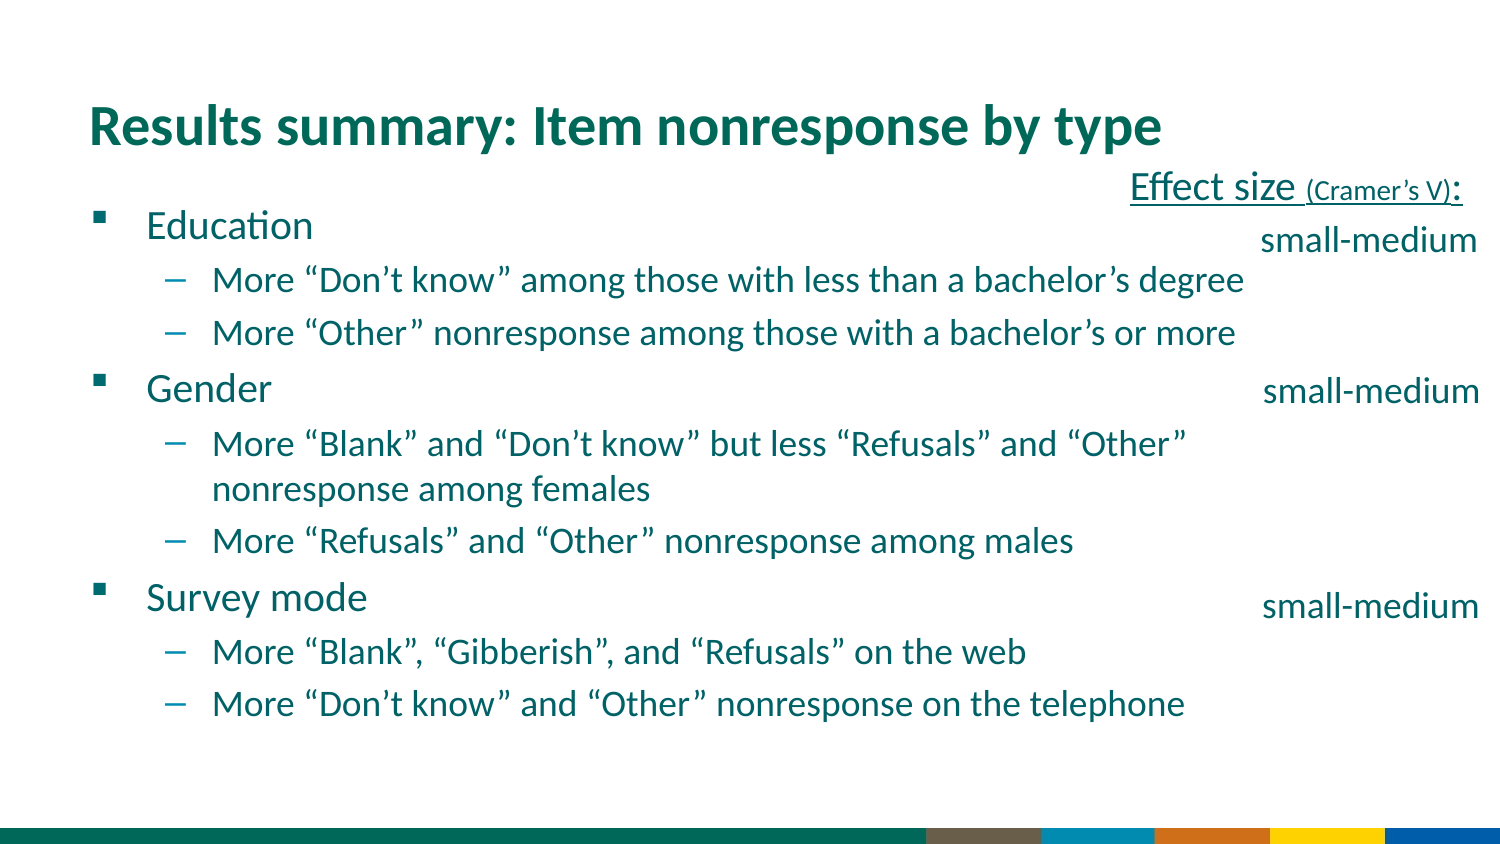

# Results summary: Item nonresponse by type
Effect size (Cramer’s V):
Education
More “Don’t know” among those with less than a bachelor’s degree
More “Other” nonresponse among those with a bachelor’s or more
Gender
More “Blank” and “Don’t know” but less “Refusals” and “Other” nonresponse among females
More “Refusals” and “Other” nonresponse among males
Survey mode
More “Blank”, “Gibberish”, and “Refusals” on the web
More “Don’t know” and “Other” nonresponse on the telephone
small-medium
small-medium
small-medium